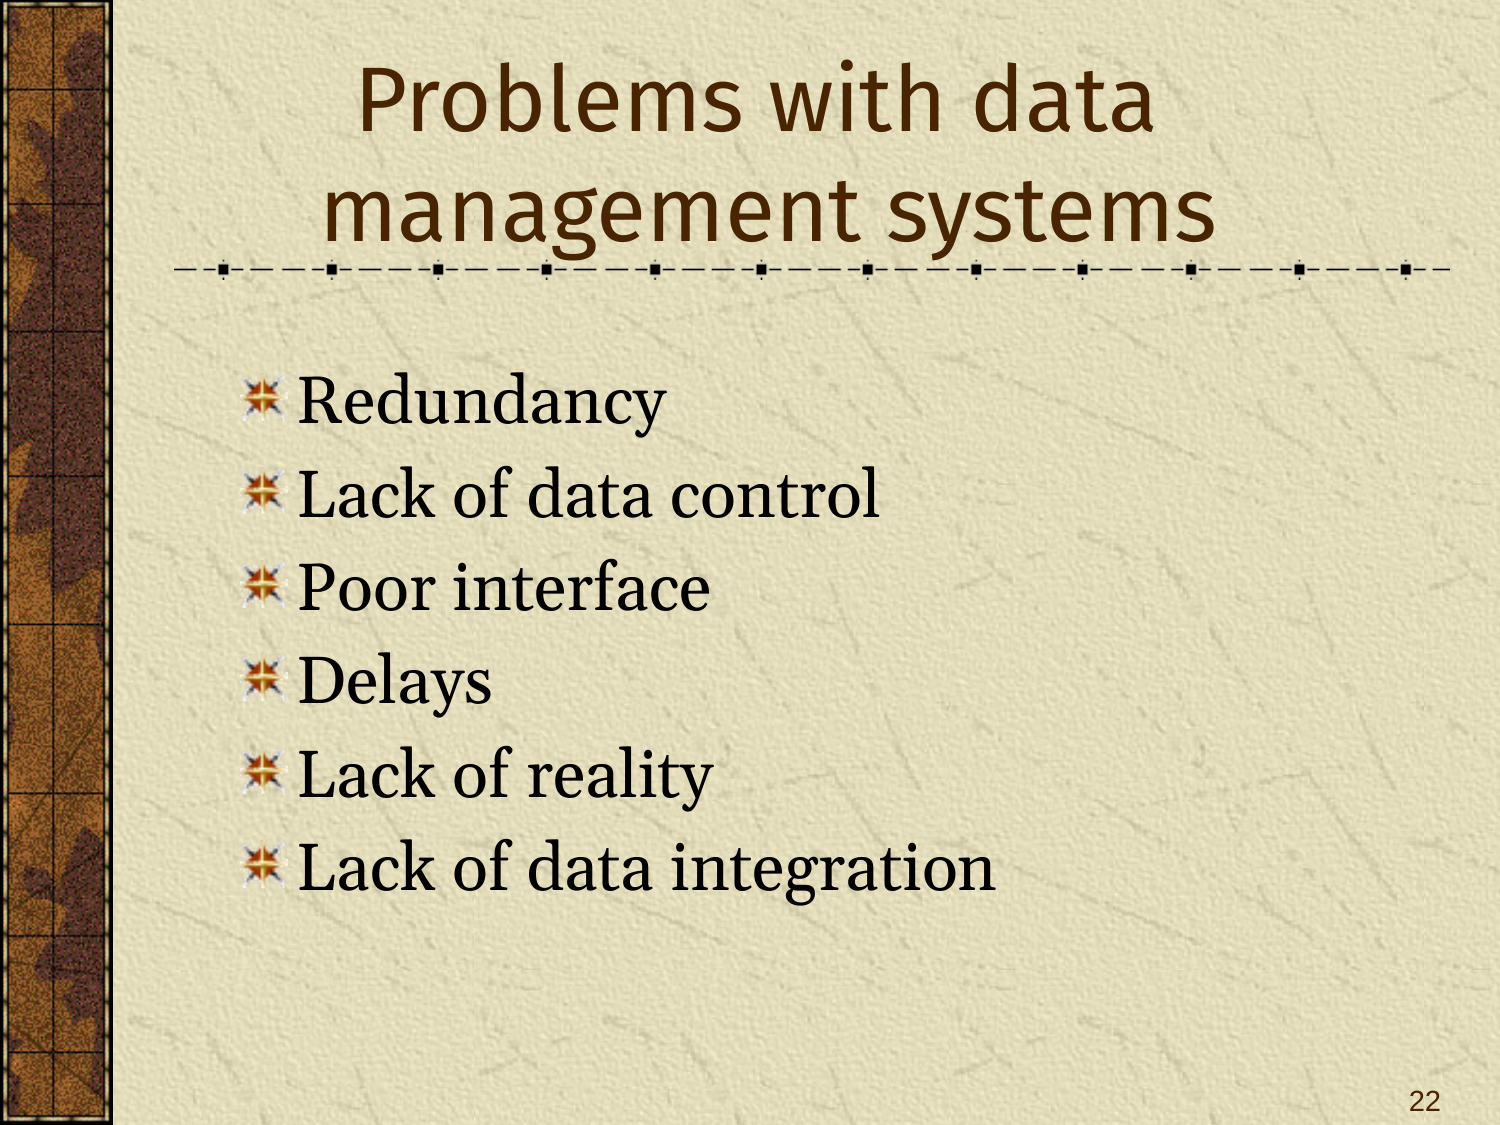

# Problems with data management systems
Redundancy
Lack of data control
Poor interface
Delays
Lack of reality
Lack of data integration
22